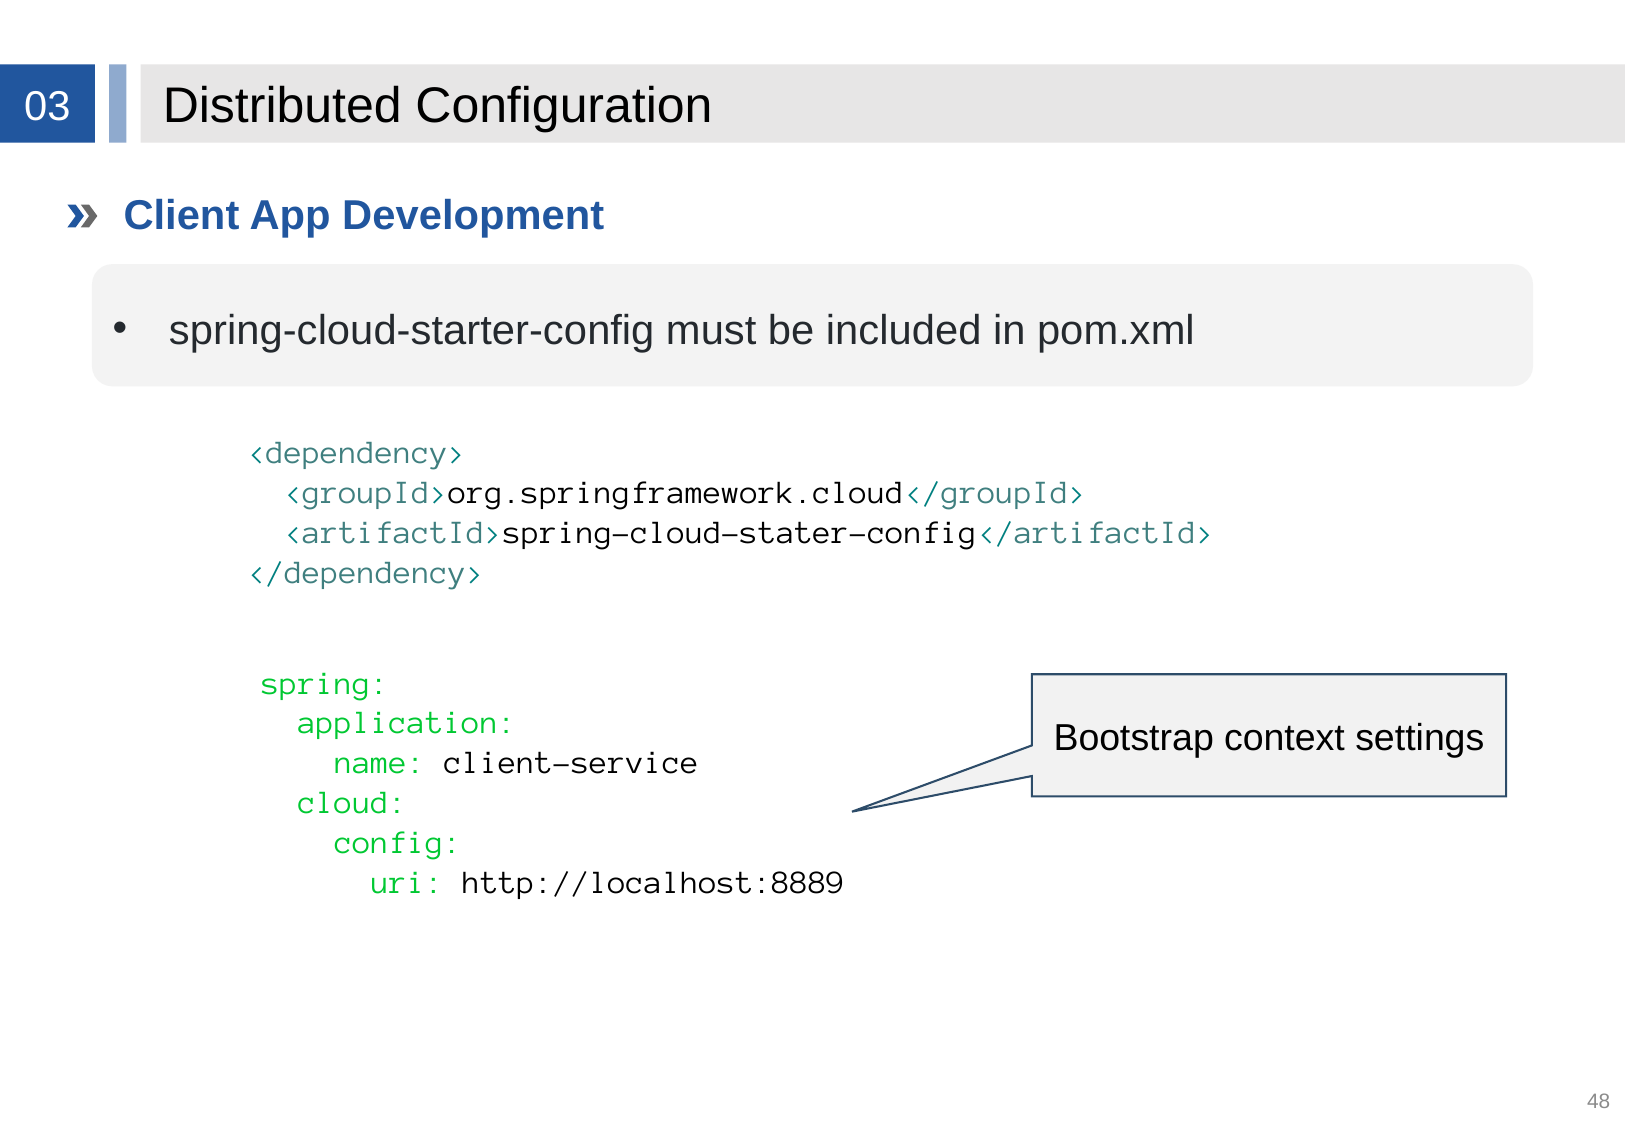

# Distributed Configuration
03
Client App Development

spring-cloud-starter-config must be included in pom.xml
<dependency>
  <groupId>org.springframework.cloud</groupId>
  <artifactId>spring-cloud-stater-config</artifactId>
</dependency>
spring:
  application:
    name: client-service
  cloud:
    config:
      uri: http://localhost:8889
Bootstrap context settings
48